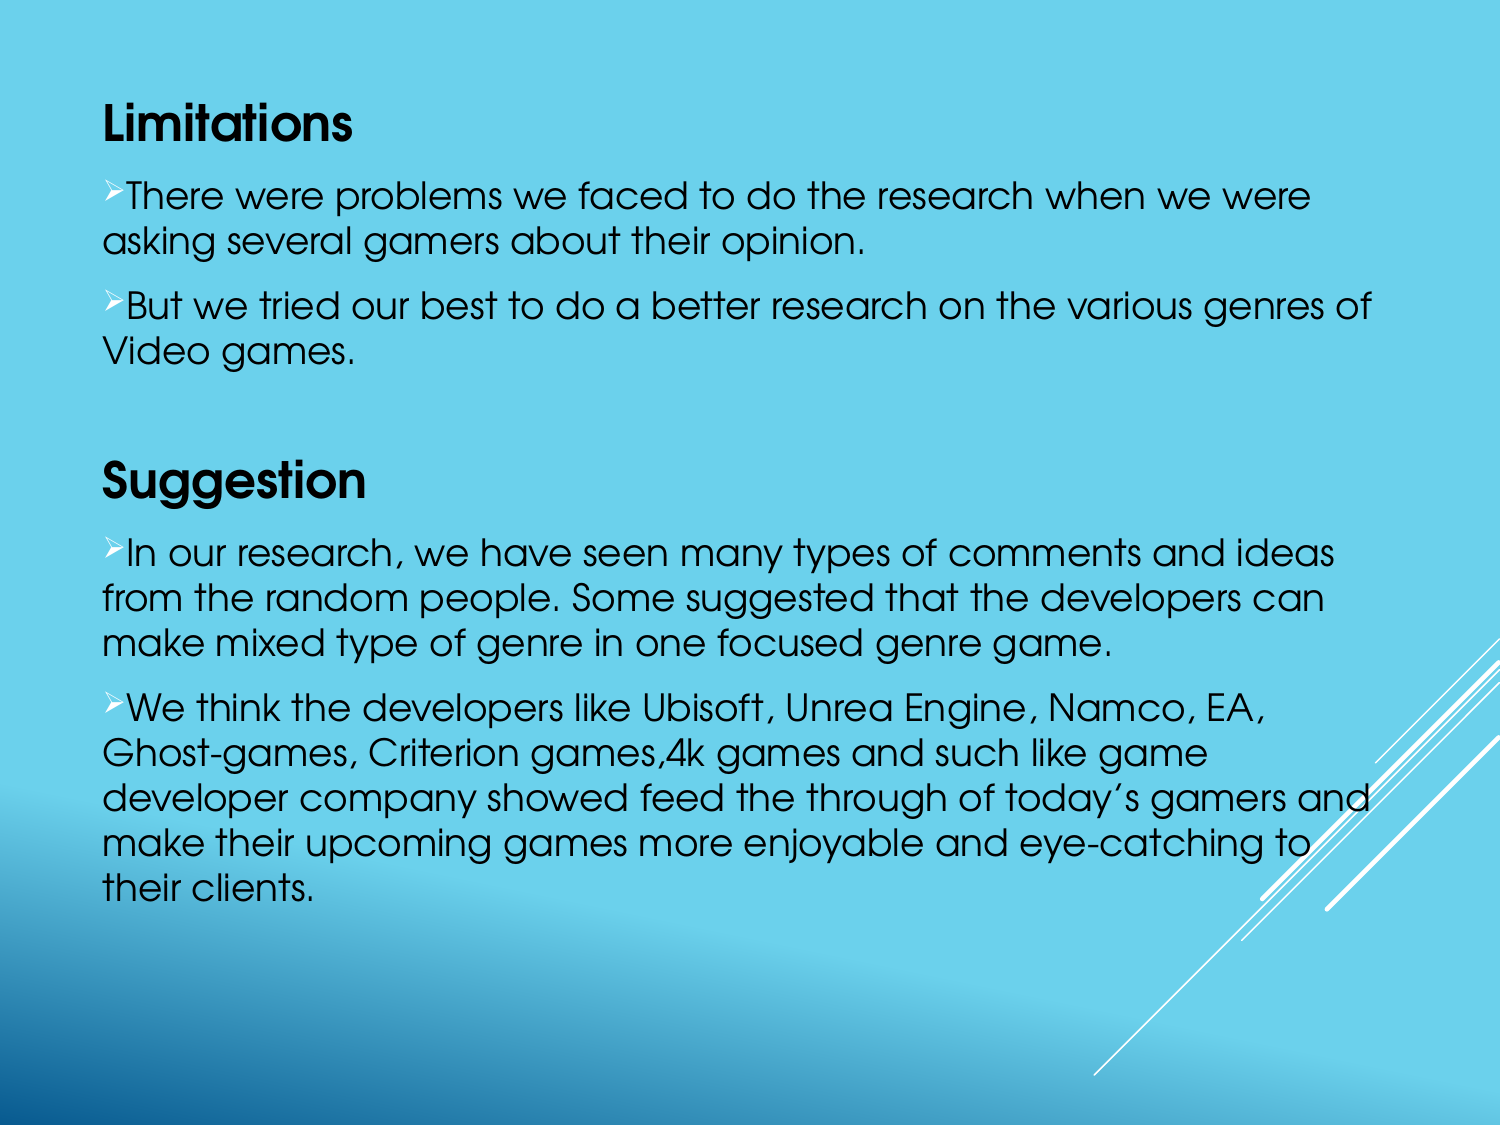

Limitations
There were problems we faced to do the research when we were asking several gamers about their opinion.
But we tried our best to do a better research on the various genres of Video games.

Suggestion
In our research, we have seen many types of comments and ideas from the random people. Some suggested that the developers can make mixed type of genre in one focused genre game.
We think the developers like Ubisoft, Unrea Engine, Namco, EA, Ghost-games, Criterion games,4k games and such like game developer company showed feed the through of today’s gamers and make their upcoming games more enjoyable and eye-catching to their clients.